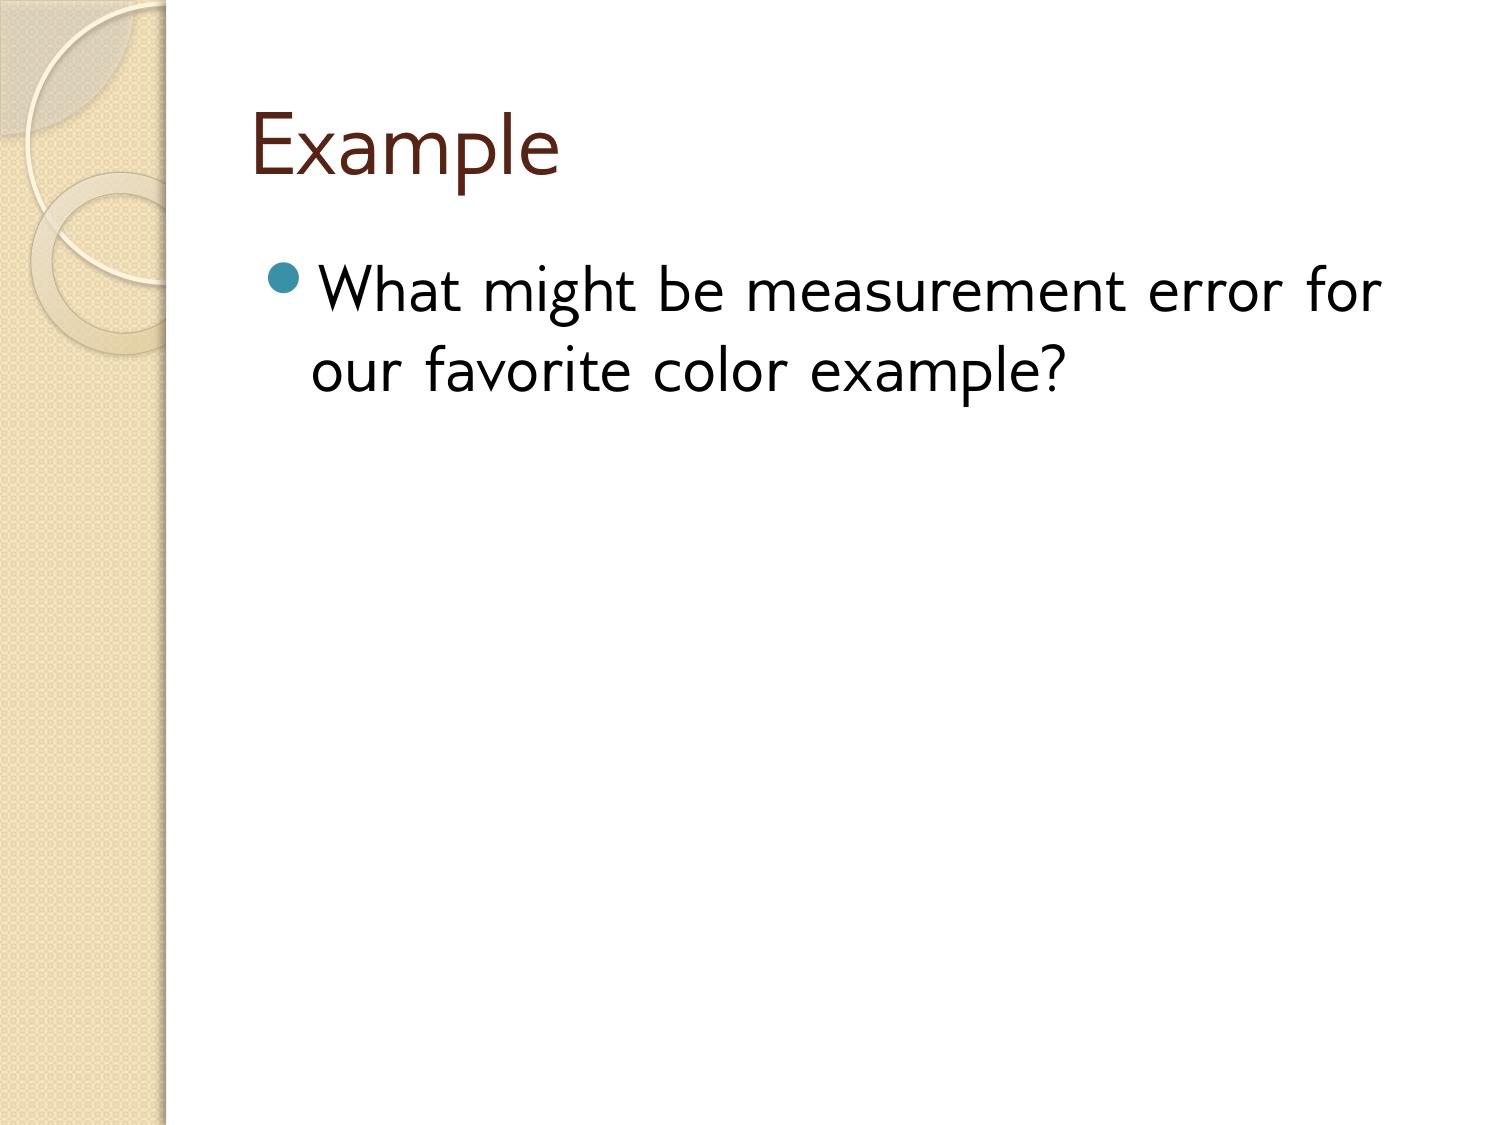

# Example
What might be measurement error for our favorite color example?